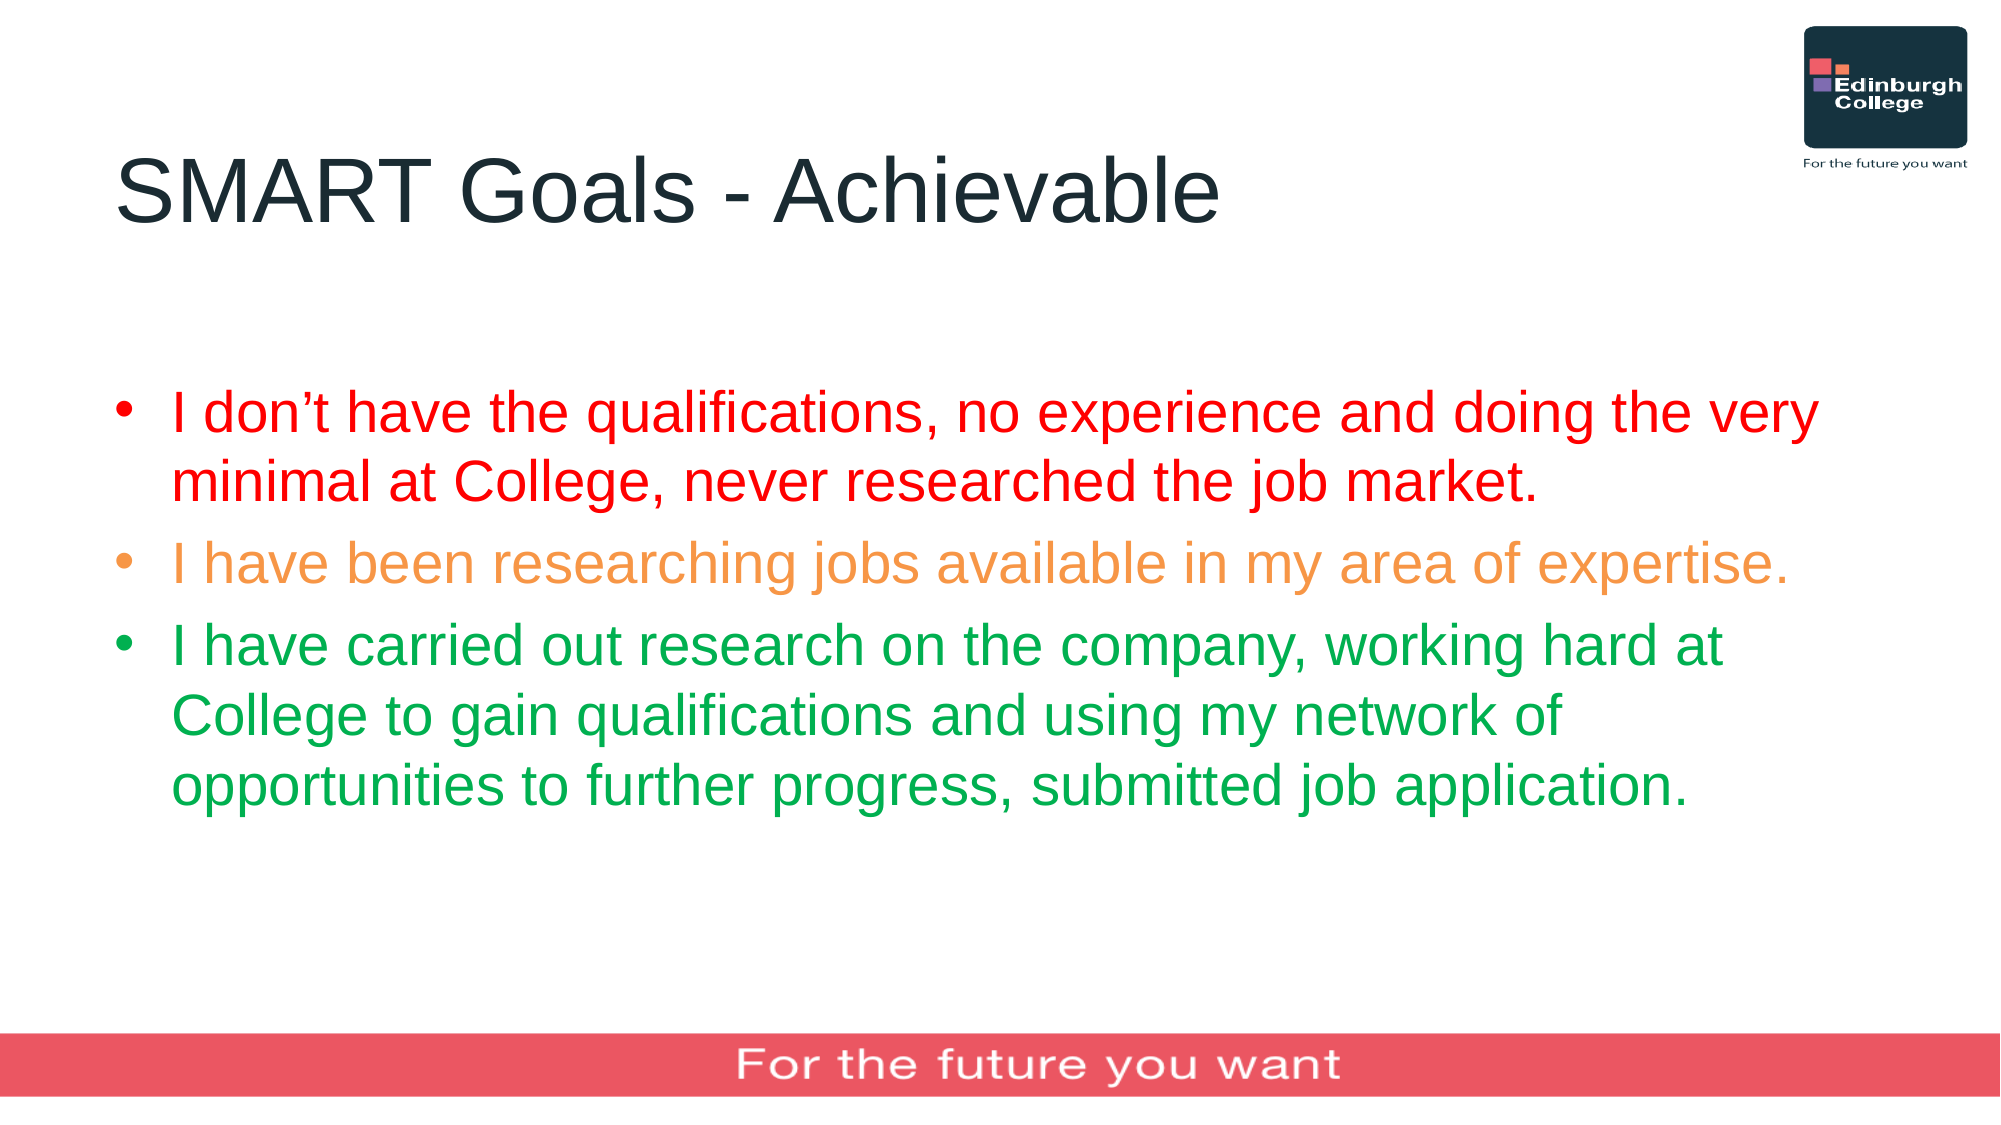

# SMART Goals - Achievable
I don’t have the qualifications, no experience and doing the very minimal at College, never researched the job market.
I have been researching jobs available in my area of expertise.
I have carried out research on the company, working hard at College to gain qualifications and using my network of opportunities to further progress, submitted job application.